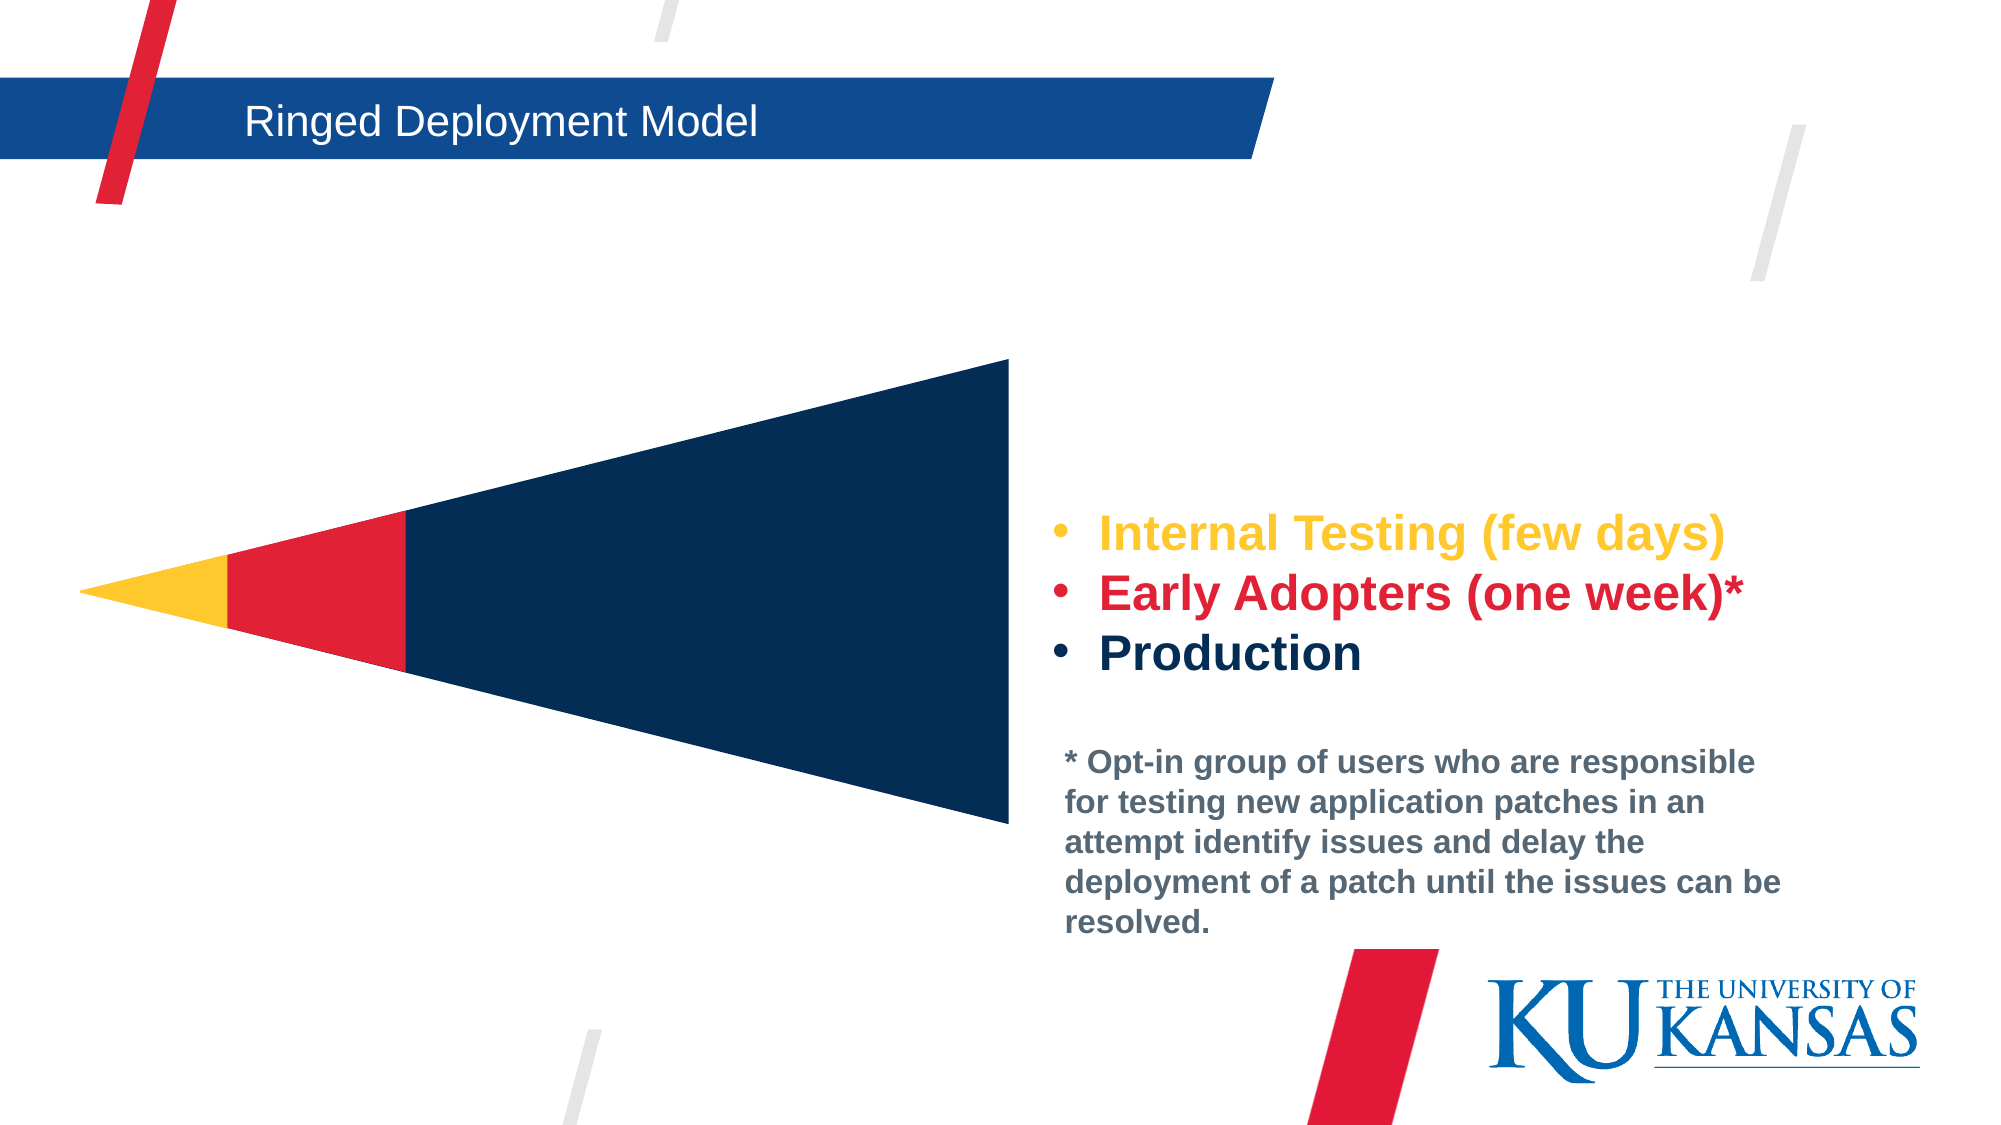

Ringed Deployment Model

Internal Testing (few days)
Early Adopters (one week)*
Production
* Opt-in group of users who are responsible for testing new application patches in an attempt identify issues and delay the deployment of a patch until the issues can be resolved.